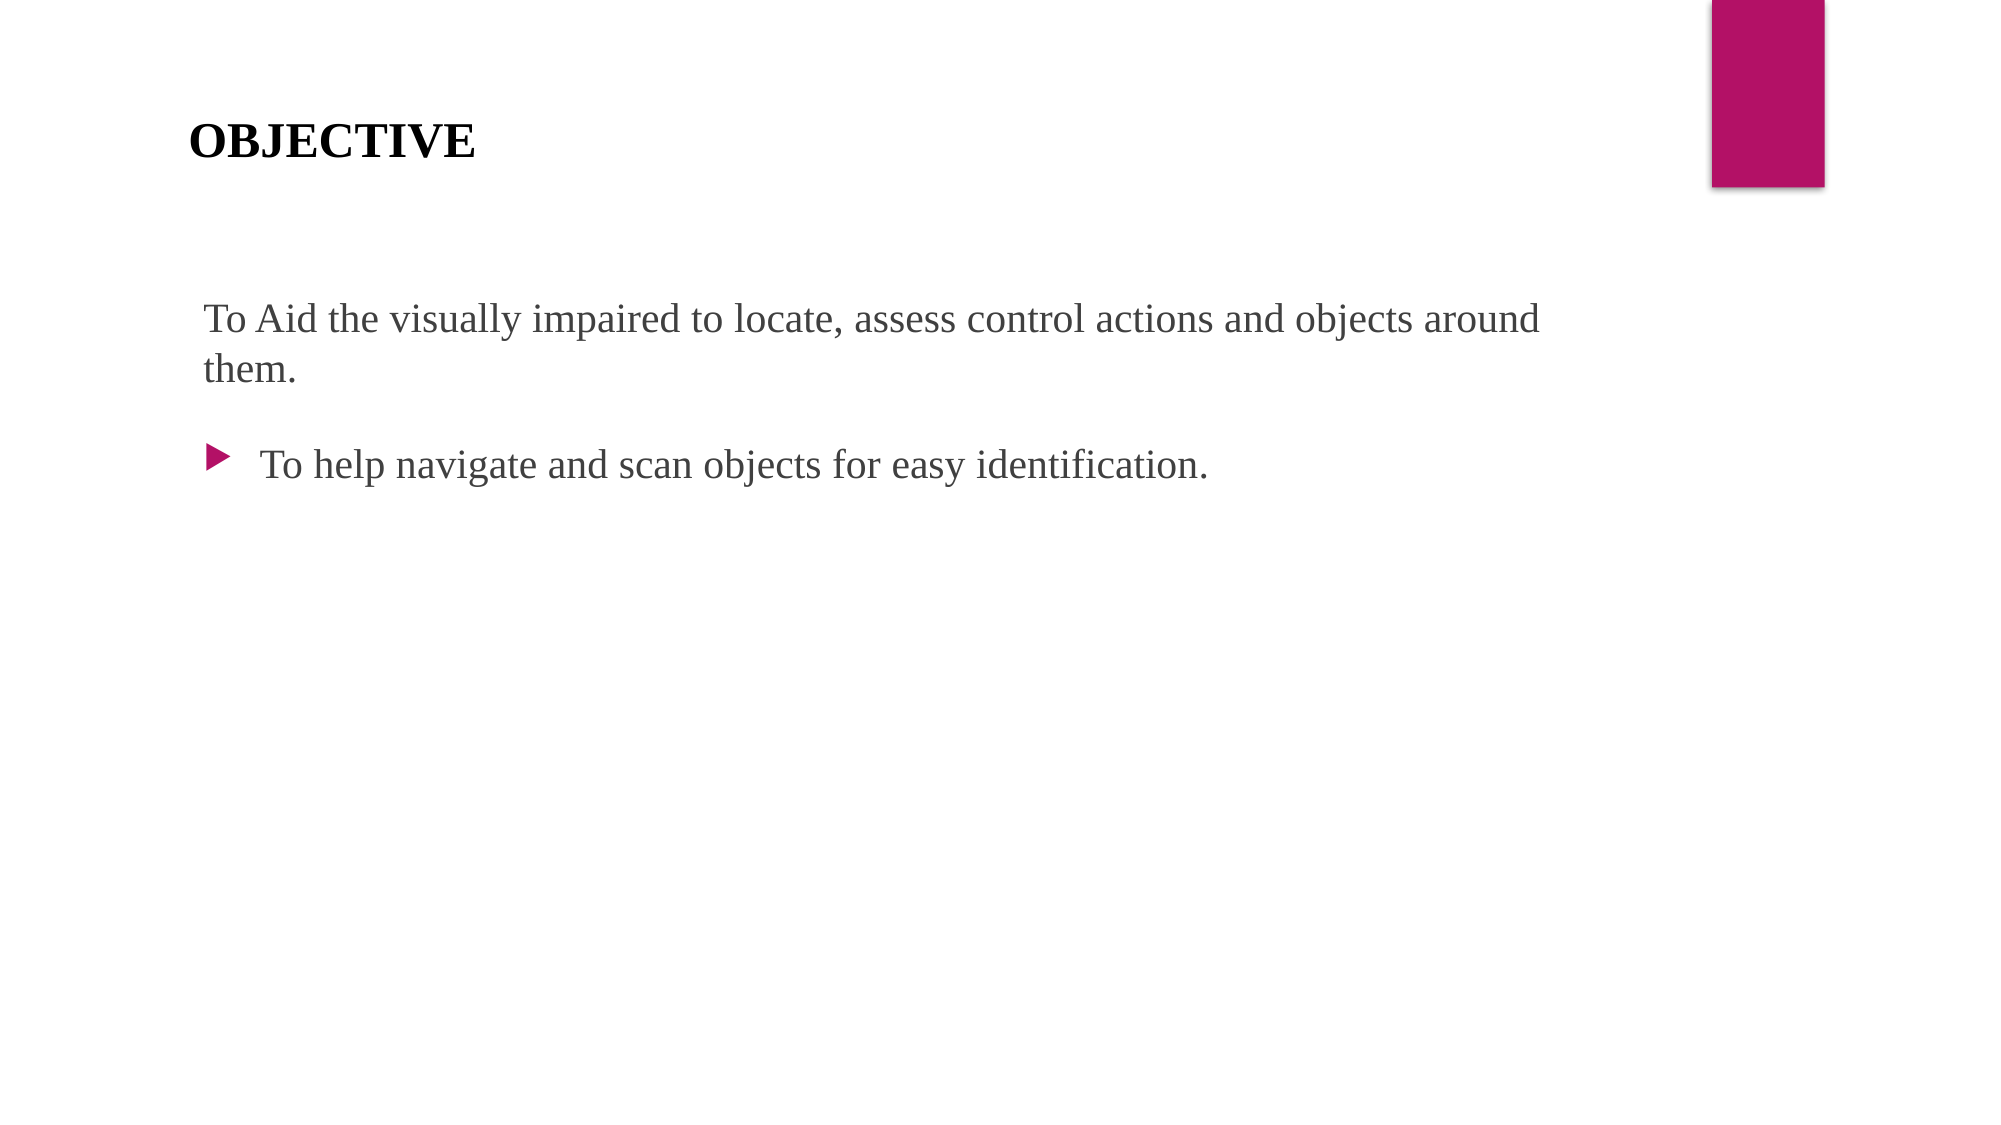

OBJECTIVE
To Aid the visually impaired to locate, assess control actions and objects around them.
To help navigate and scan objects for easy identification.